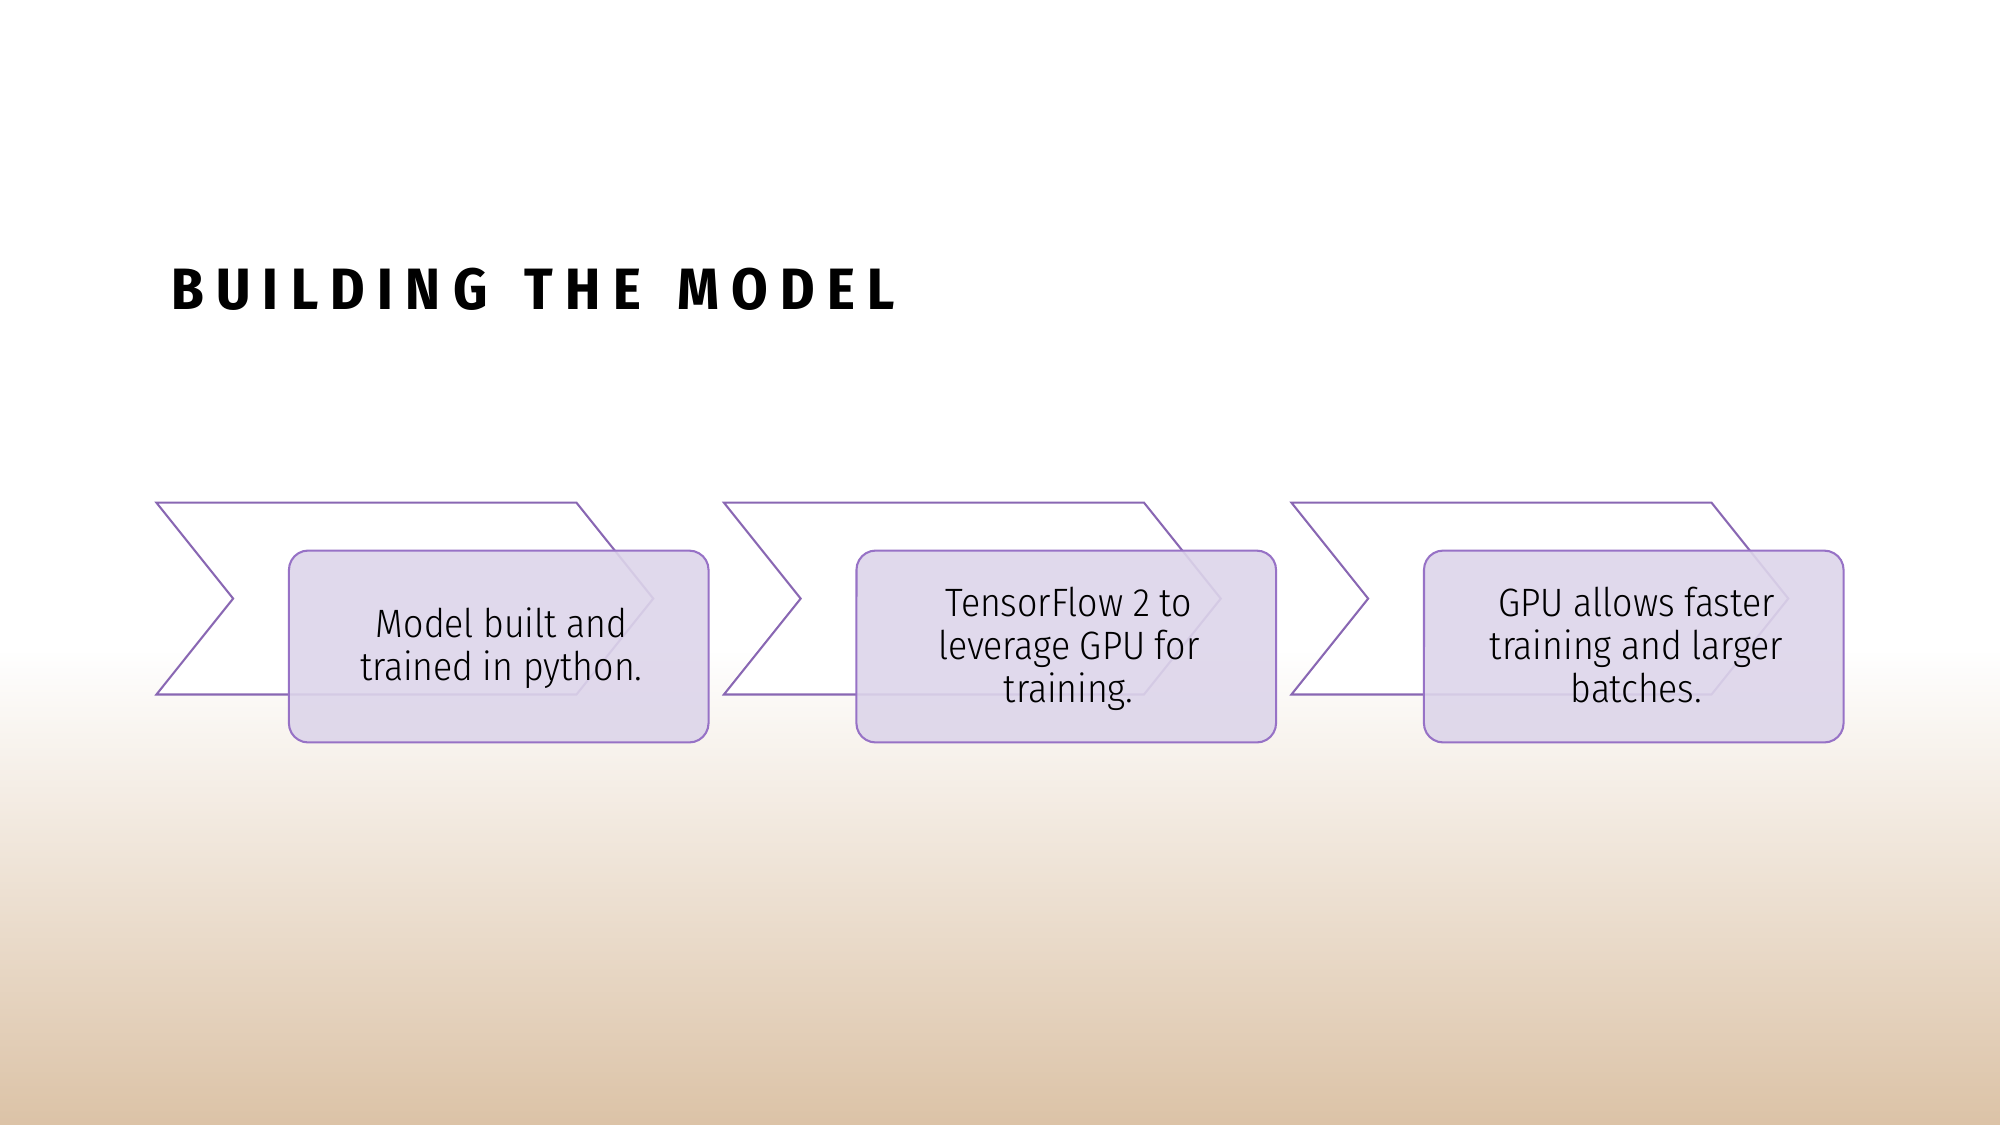

# Building the model
Model built and trained in python.
TensorFlow 2 to leverage GPU for training.
GPU allows faster training and larger batches.